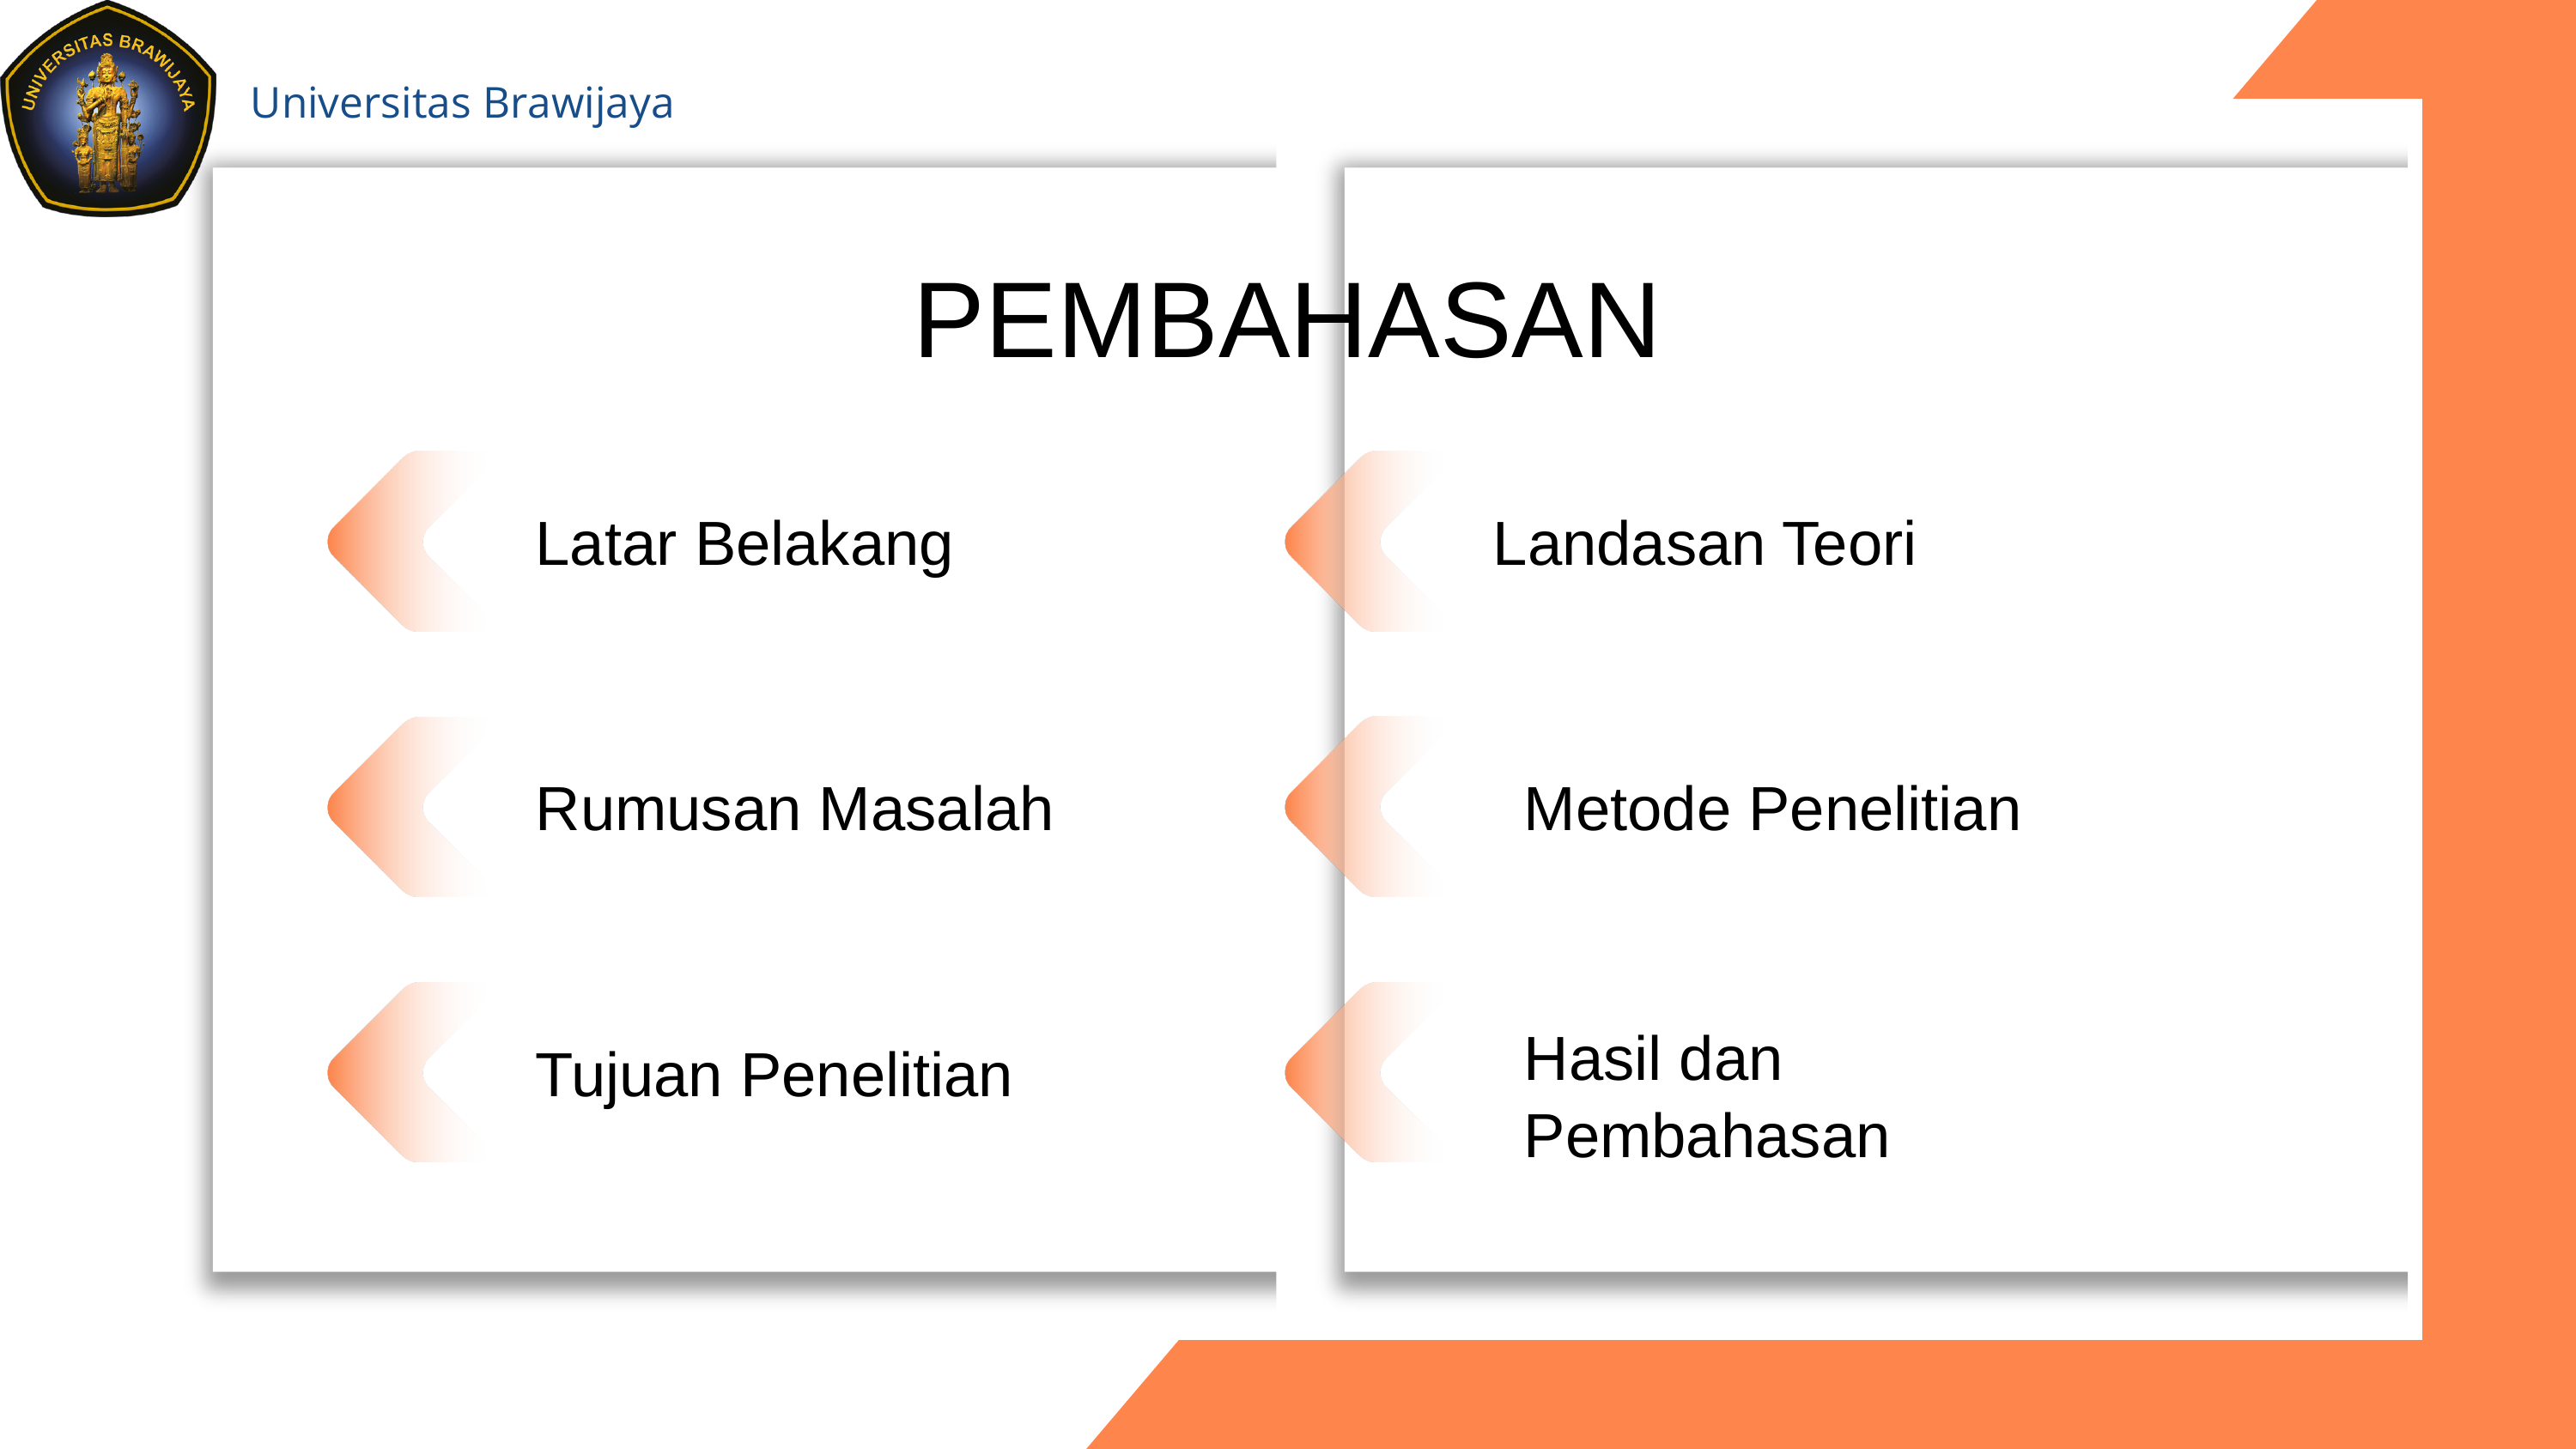

Universitas Brawijaya

PEMBAHASAN

Landasan Teori
Latar Belakang

Metode Penelitian
Rumusan Masalah

Hasil dan Pembahasan
Tujuan Penelitian